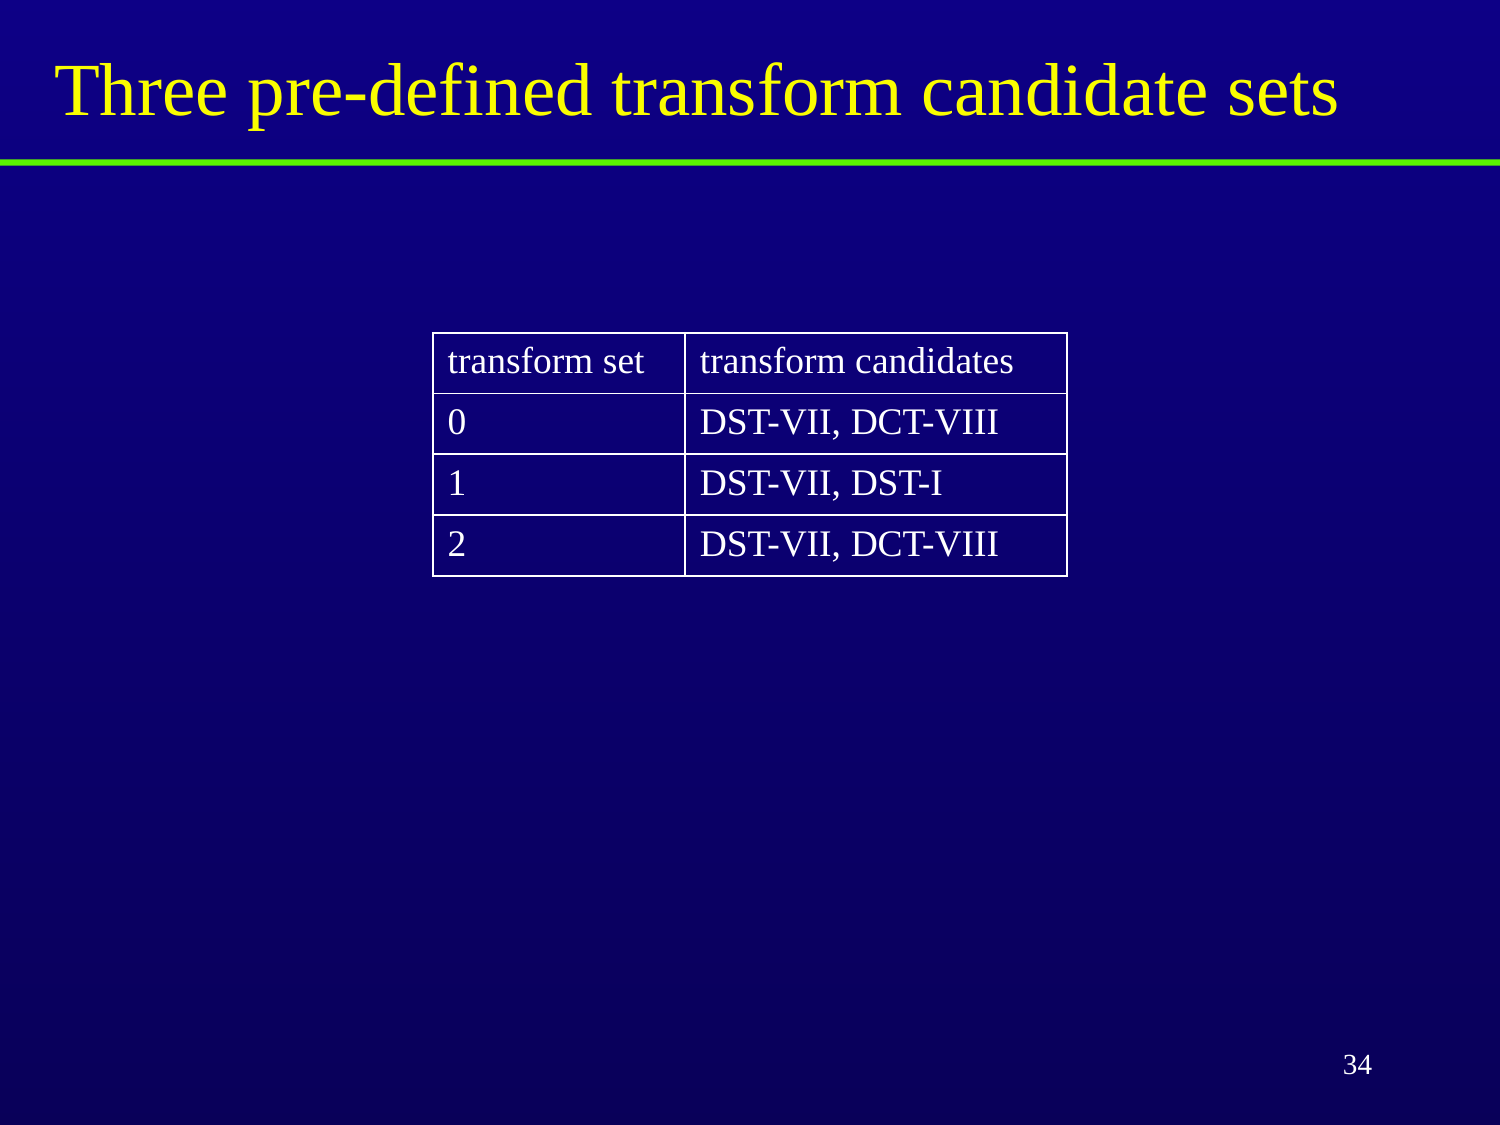

# Three pre-defined transform candidate sets
| transform set | transform candidates |
| --- | --- |
| 0 | DST-VII, DCT-VIII |
| 1 | DST-VII, DST-I |
| 2 | DST-VII, DCT-VIII |
34